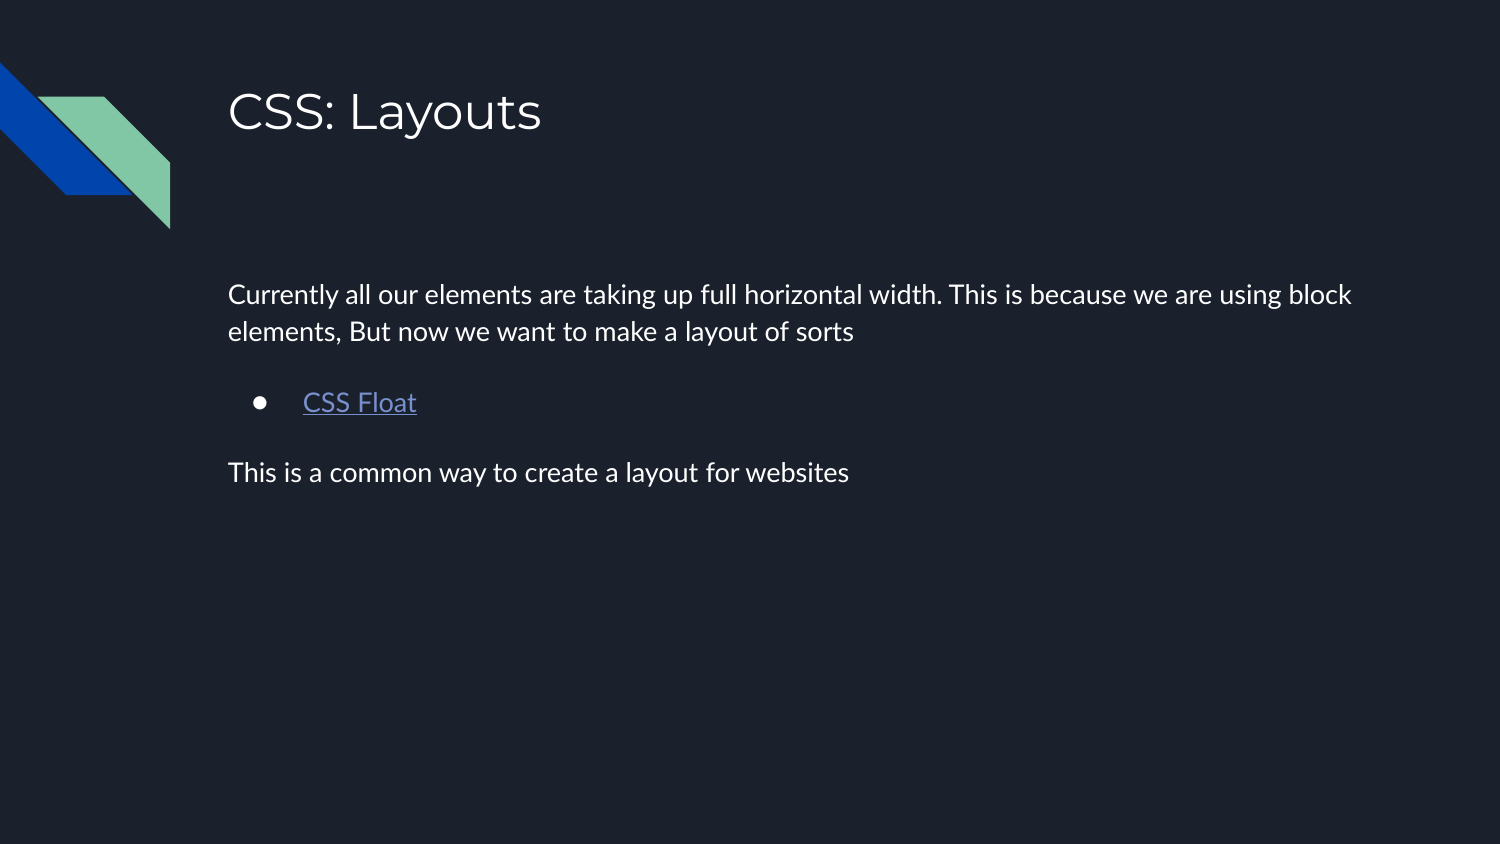

# CSS: Layouts
Currently all our elements are taking up full horizontal width. This is because we are using block elements, But now we want to make a layout of sorts
CSS Float
This is a common way to create a layout for websites